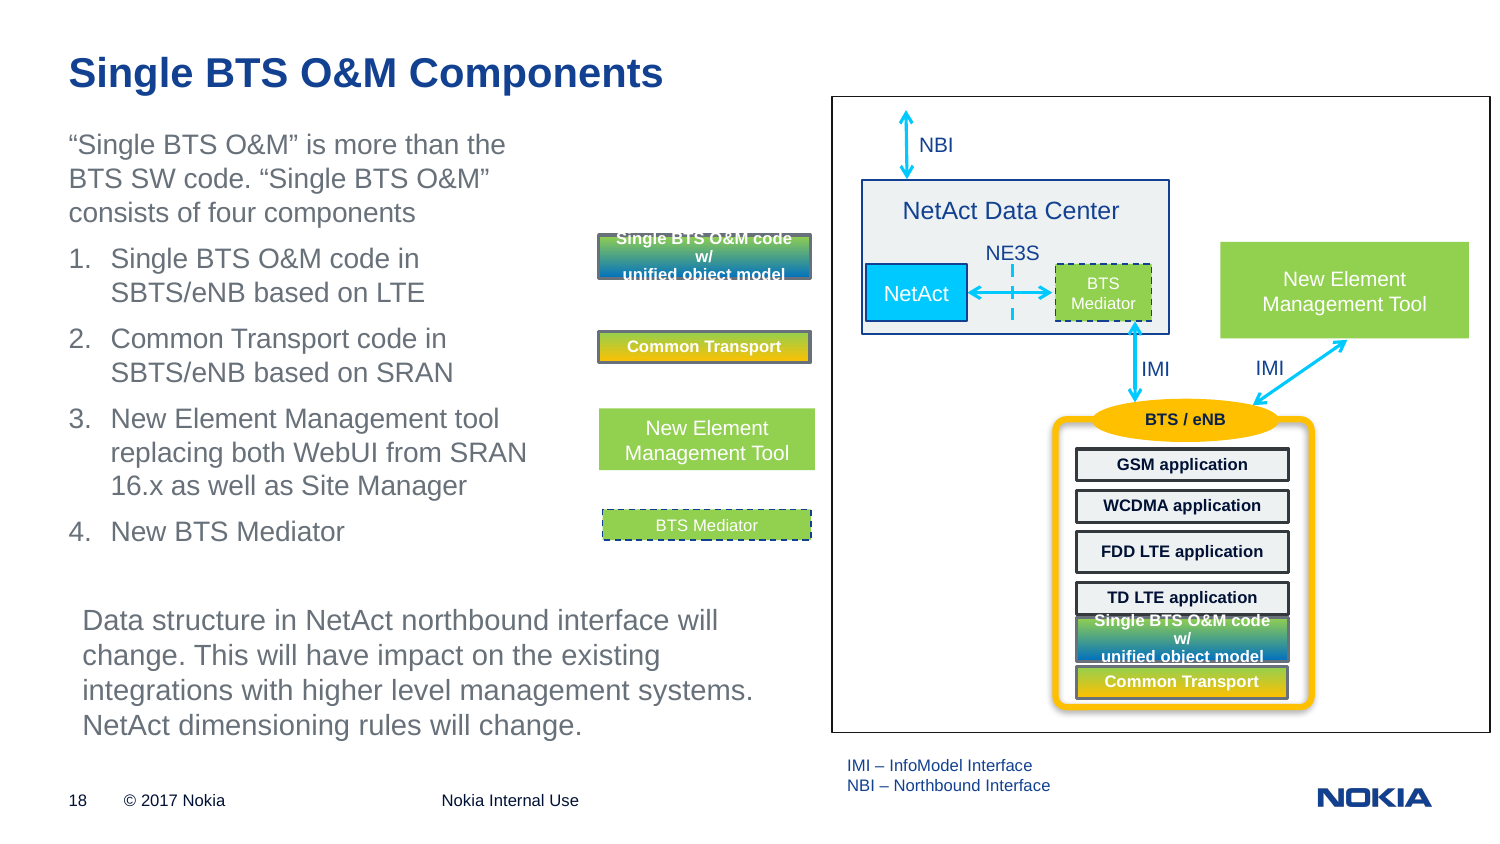

Single BTS O&M Components

NBI
“Single BTS O&M” is more than the BTS SW code. “Single BTS O&M” consists of four components
Single BTS O&M code in SBTS/eNB based on LTE
Common Transport code in SBTS/eNB based on SRAN
New Element Management tool replacing both WebUI from SRAN 16.x as well as Site Manager
New BTS Mediator

NetAct Data Center
NE3S
Single BTS O&M code w/
unified object model
New Element Management Tool
NetAct
BTS Mediator
Common Transport
IMI
IMI
BTS / eNB
New Element Management Tool

GSM application
WCDMA application
BTS Mediator
FDD LTE application
TD LTE application
Data structure in NetAct northbound interface will change. This will have impact on the existing integrations with higher level management systems.
NetAct dimensioning rules will change.
Single BTS O&M code w/
unified object model
Common Transport
IMI – InfoModel Interface
NBI – Northbound Interface
Nokia Internal Use